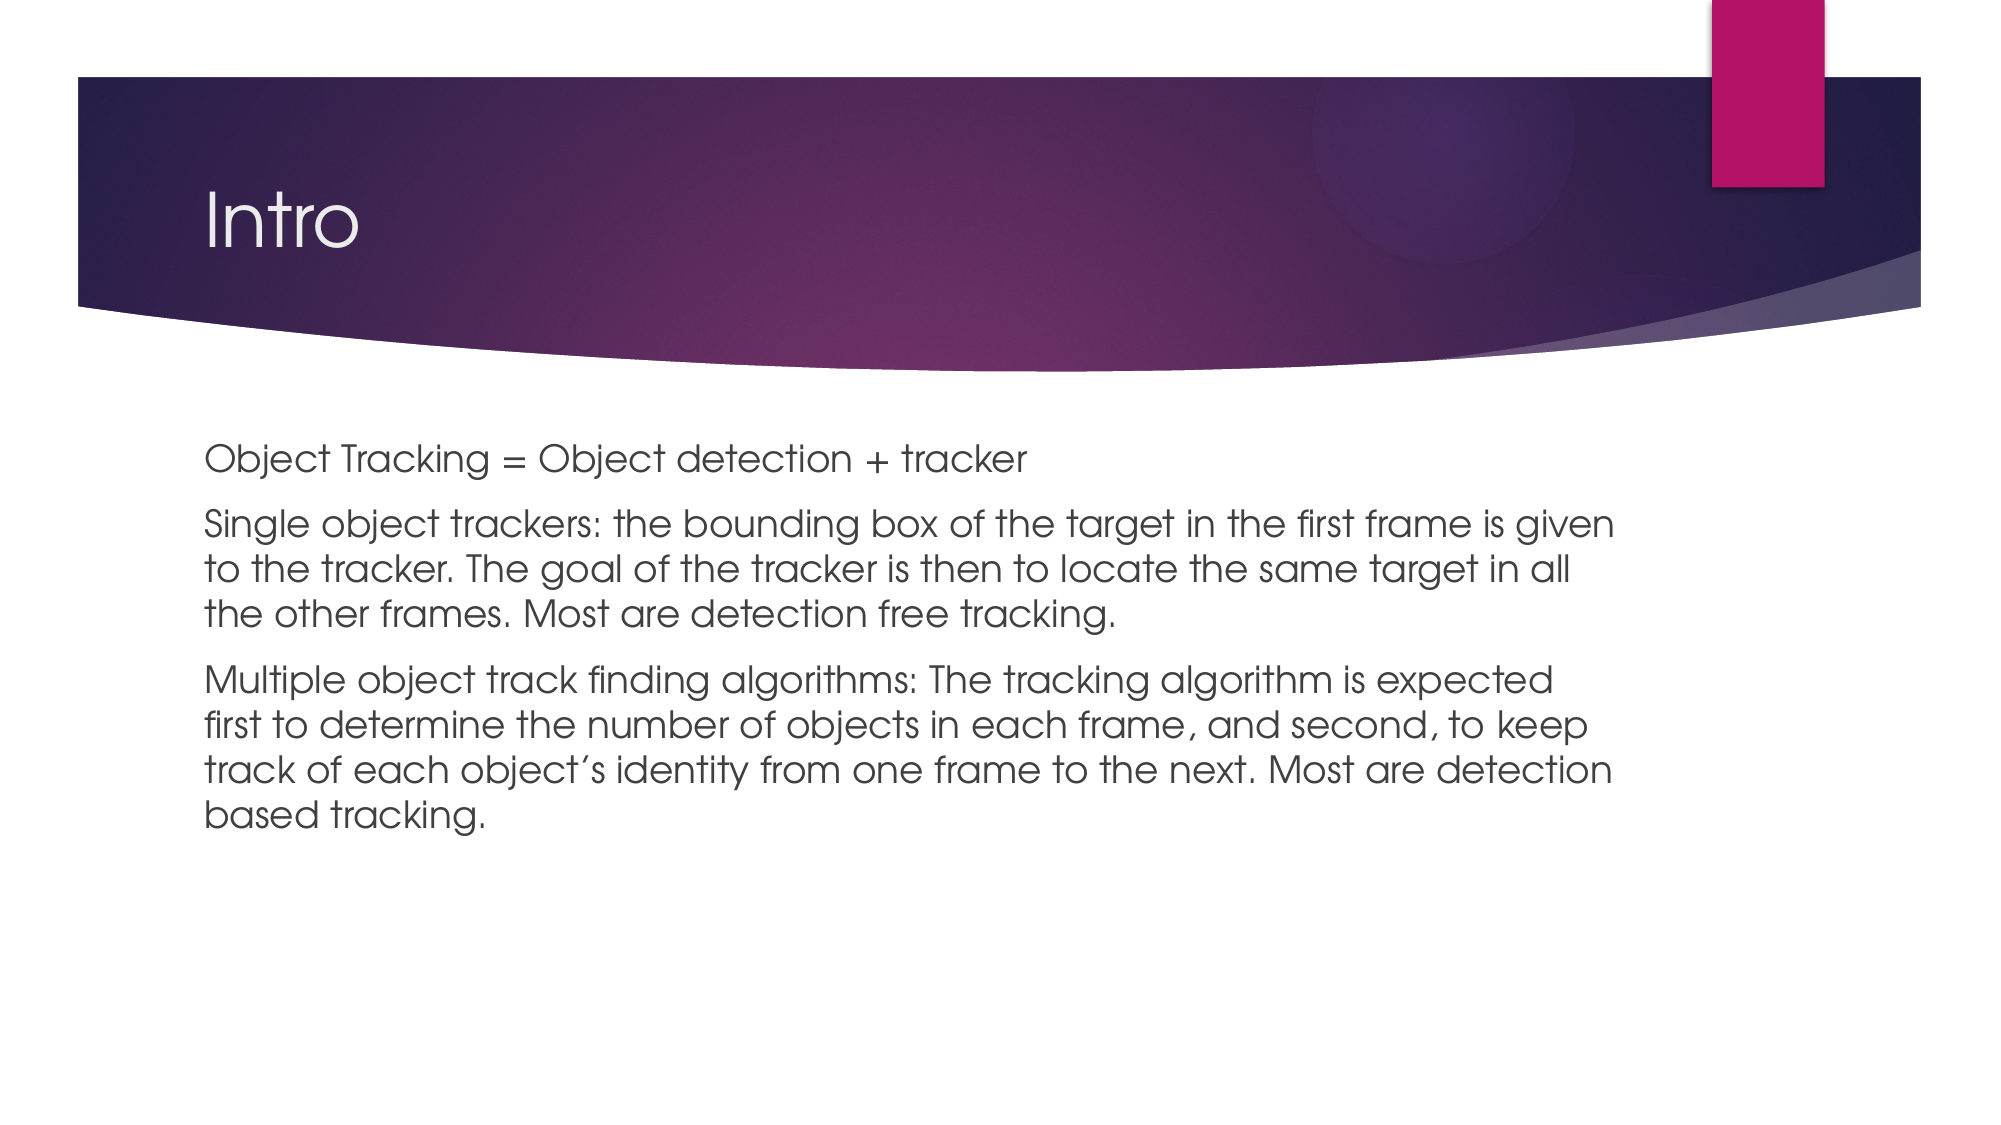

# Intro
Object Tracking = Object detection + tracker
Single object trackers: the bounding box of the target in the first frame is given to the tracker. The goal of the tracker is then to locate the same target in all the other frames. Most are detection free tracking.
Multiple object track finding algorithms: The tracking algorithm is expected first to determine the number of objects in each frame, and second, to keep track of each object’s identity from one frame to the next. Most are detection based tracking.